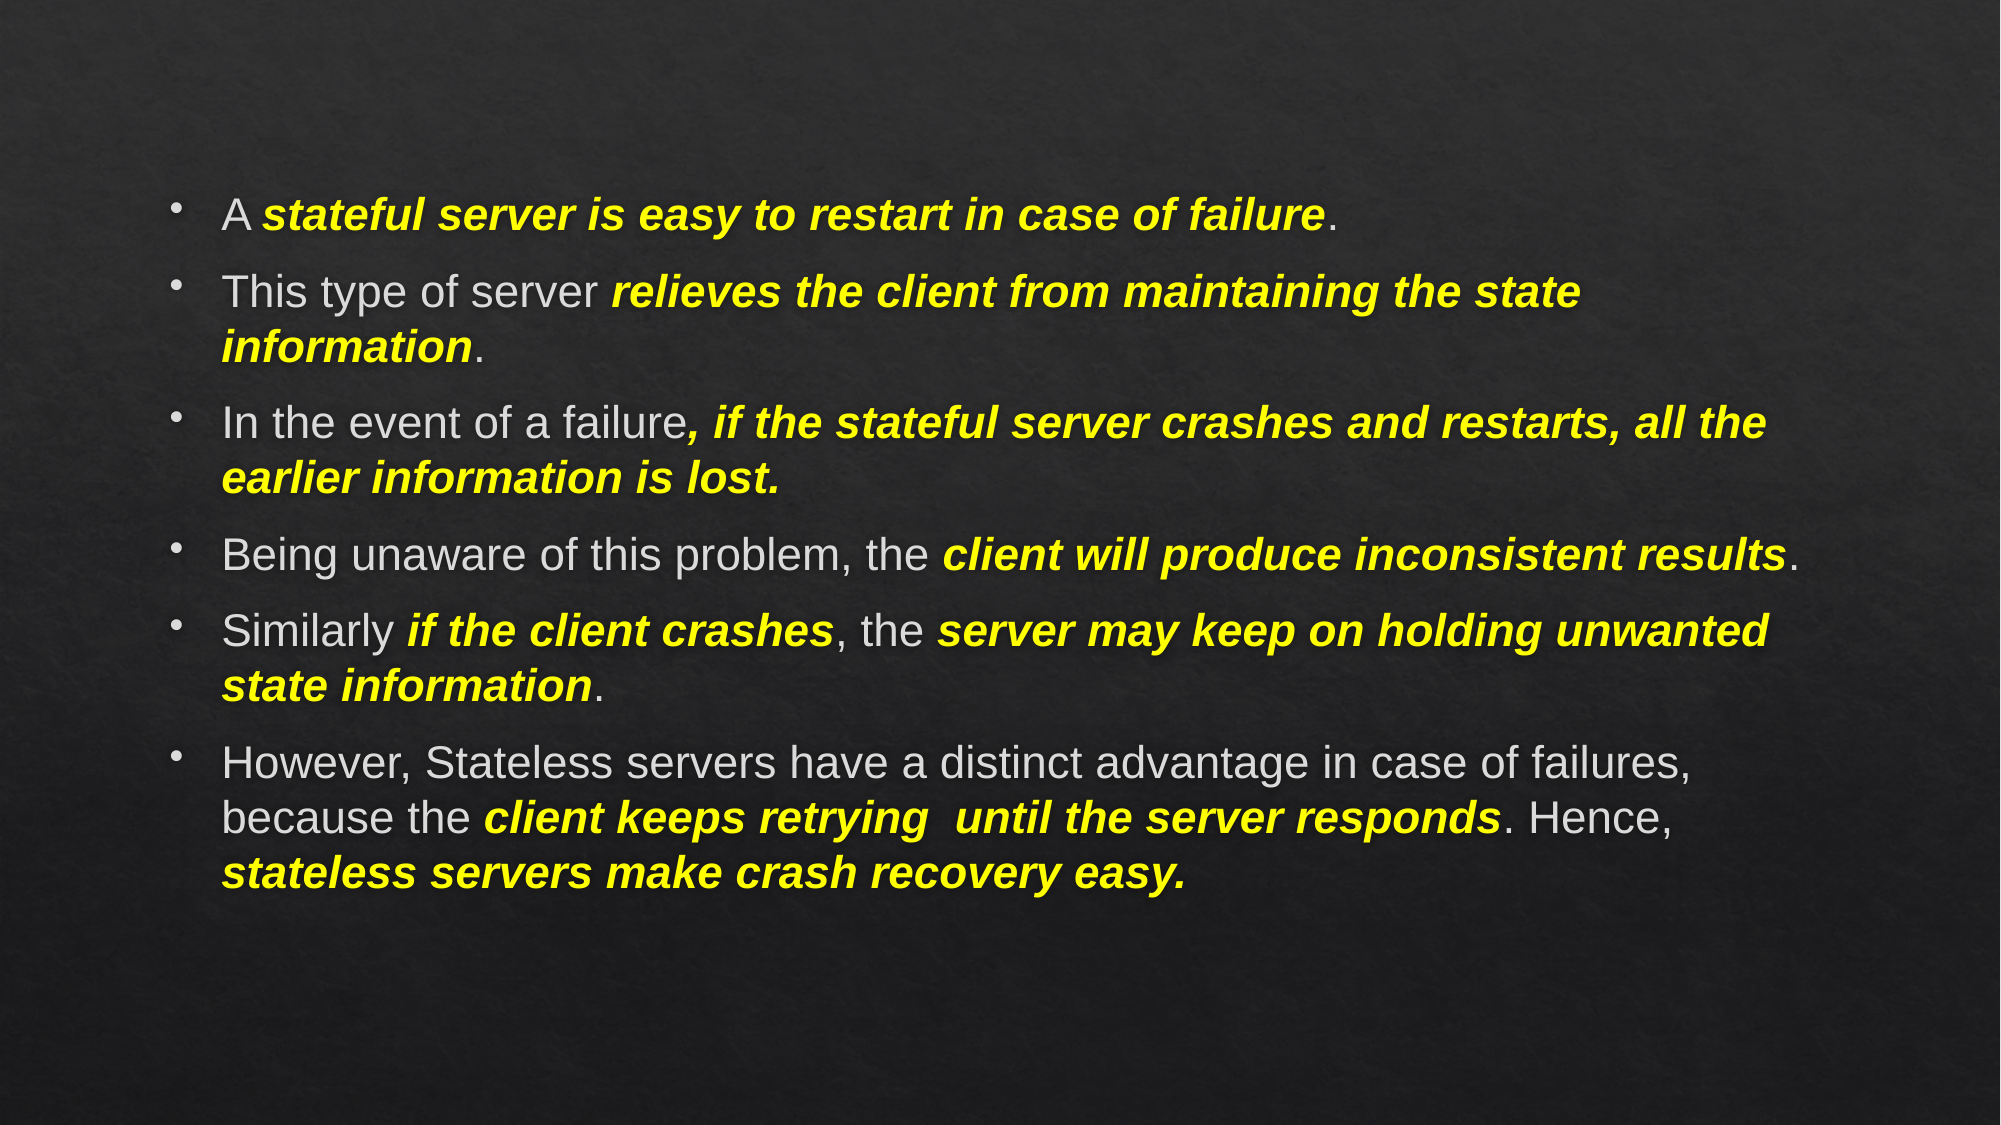

A stateful server is easy to restart in case of failure.
This type of server relieves the client from maintaining the state information.
In the event of a failure, if the stateful server crashes and restarts, all the earlier information is lost.
Being unaware of this problem, the client will produce inconsistent results.
Similarly if the client crashes, the server may keep on holding unwanted state information.
However, Stateless servers have a distinct advantage in case of failures, because the client keeps retrying  until the server responds. Hence, stateless servers make crash recovery easy.